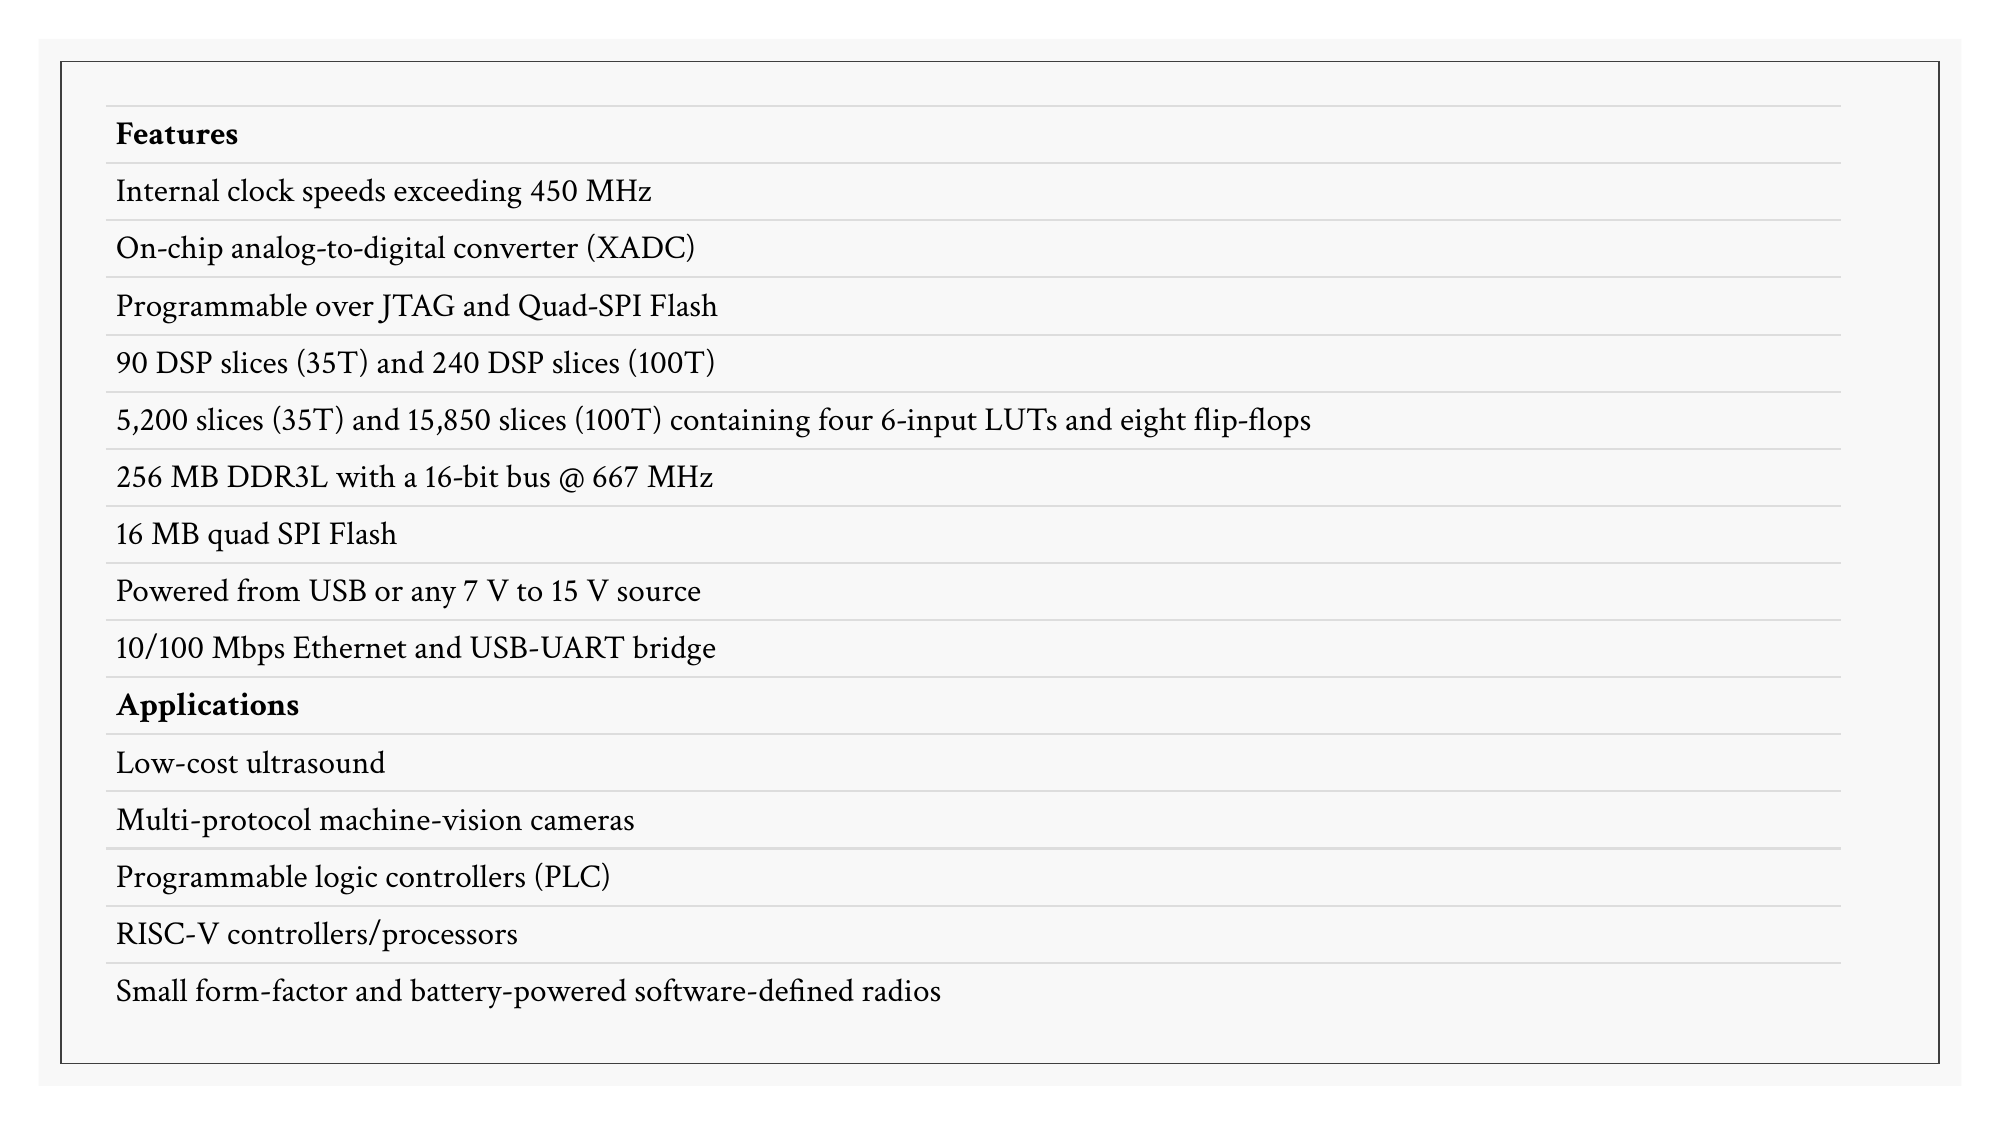

Features

Internal clock speeds exceeding 450 MHz

On‐chip analog‐to‐digital converter (XADC)

Programmable over JTAG and Quad‐SPI Flash

90 DSP slices (35T) and 240 DSP slices (100T)

5,200 slices (35T) and 15,850 slices (100T) containing four 6‐input LUTs and eight flip‐flops

256 MB DDR3L with a 16‐bit bus @ 667 MHz

16 MB quad SPI Flash

Powered from USB or any 7 V to 15 V source

10/100 Mbps Ethernet and USB-UART bridge

Applications

Low-cost ultrasound

Multi-protocol machine-vision cameras

Programmable logic controllers (PLC)

RISC-V controllers/processors

Small form-factor and battery-powered software-defined radios